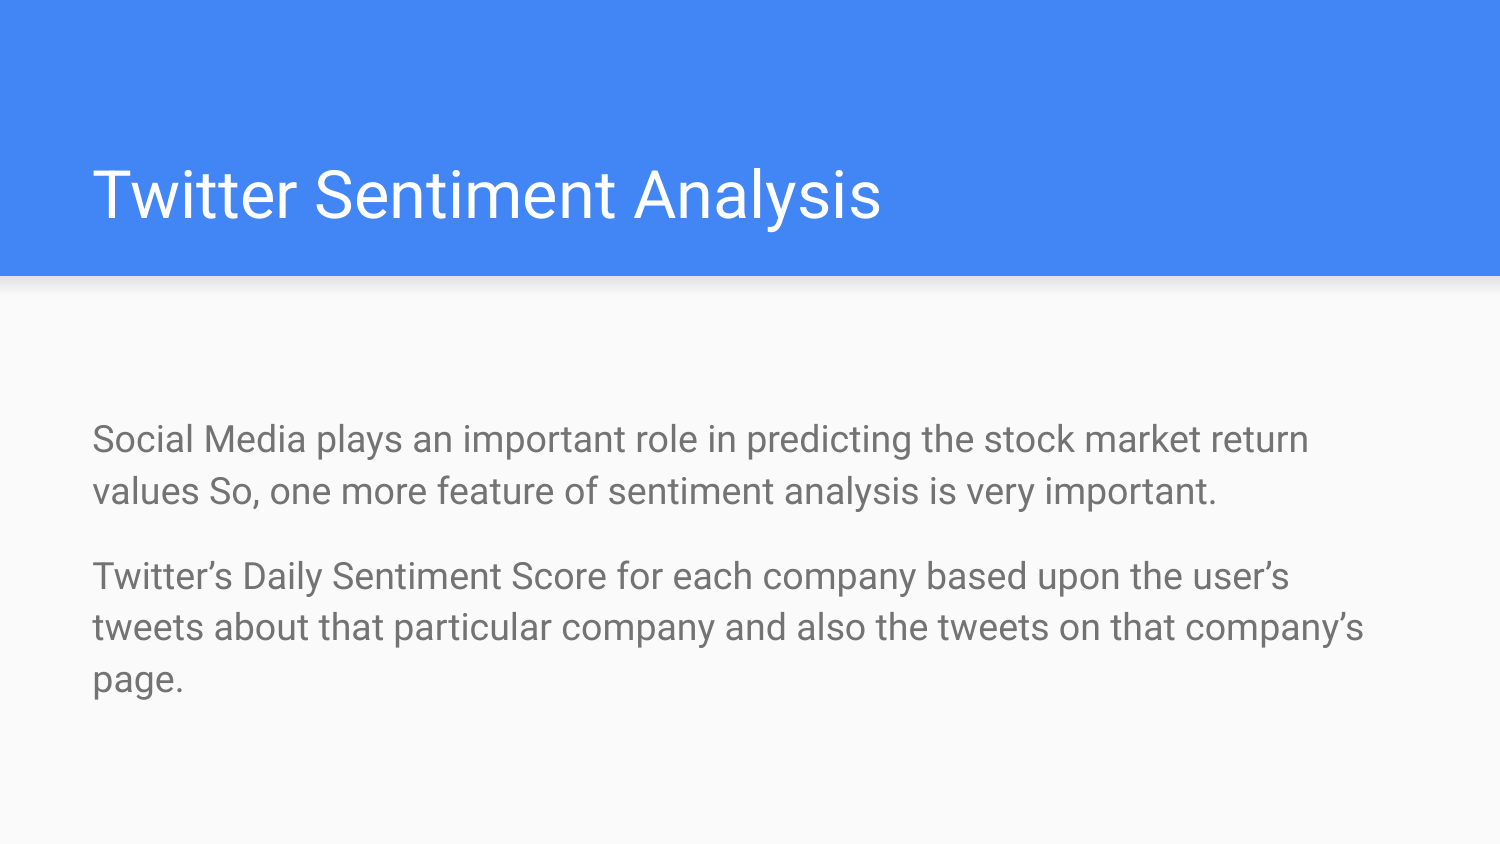

# Twitter Sentiment Analysis

Social Media plays an important role in predicting the stock market return values So, one more feature of sentiment analysis is very important.
Twitter’s Daily Sentiment Score for each company based upon the user’s tweets about that particular company and also the tweets on that company’s page.